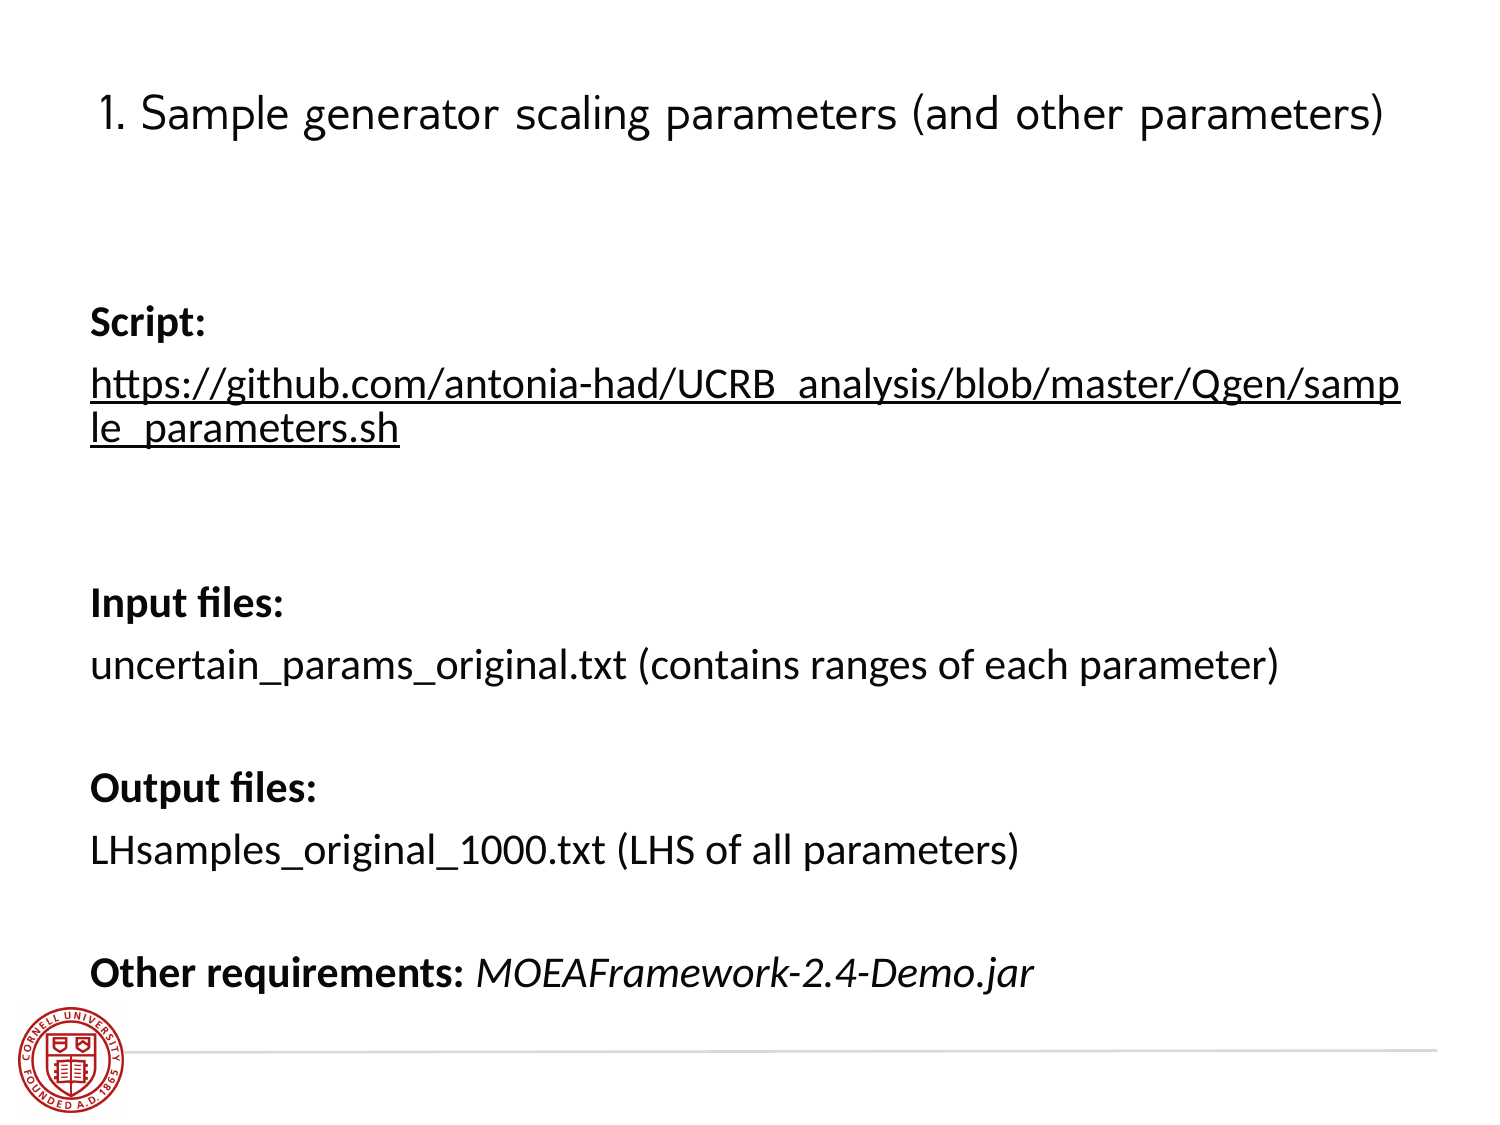

# 1. Sample generator scaling parameters (and other parameters)
Script:
https://github.com/antonia-had/UCRB_analysis/blob/master/Qgen/sample_parameters.sh

Input files:
uncertain_params_original.txt (contains ranges of each parameter)

Output files:
LHsamples_original_1000.txt (LHS of all parameters)

Other requirements: MOEAFramework-2.4-Demo.jar